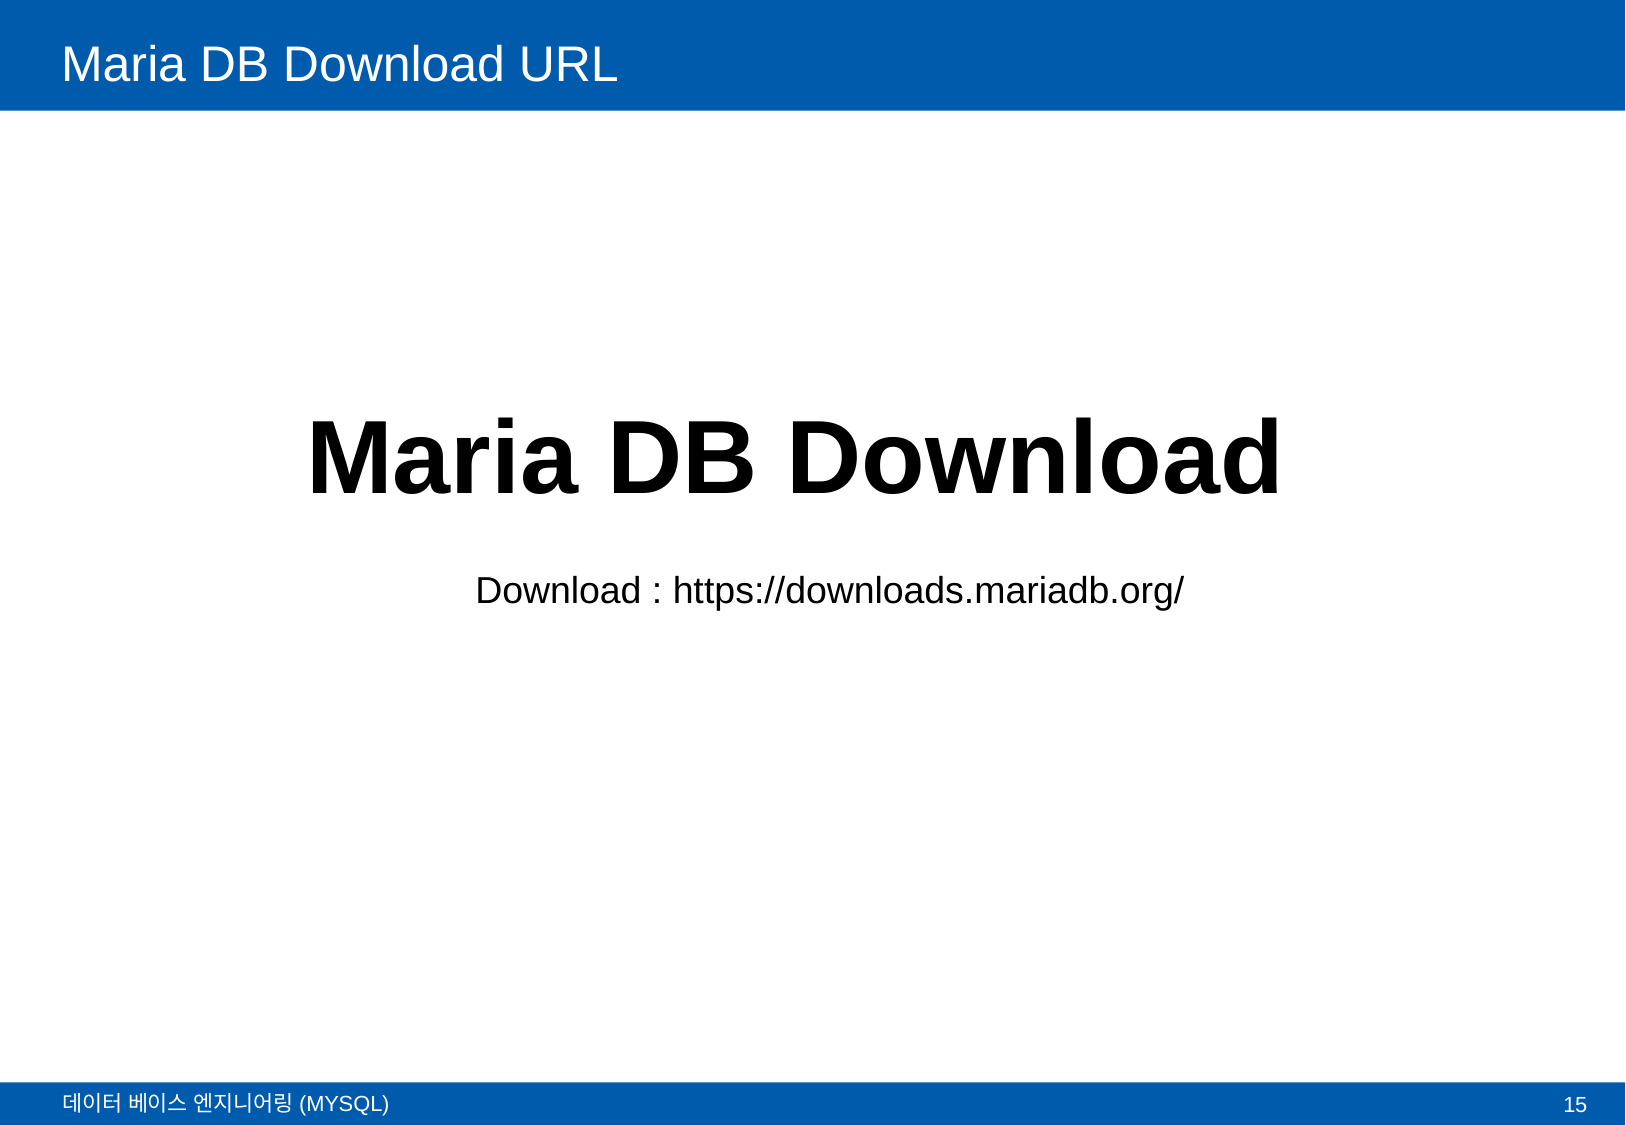

# Maria DB Download URL

Maria DB Download
Download : https://downloads.mariadb.org/
15